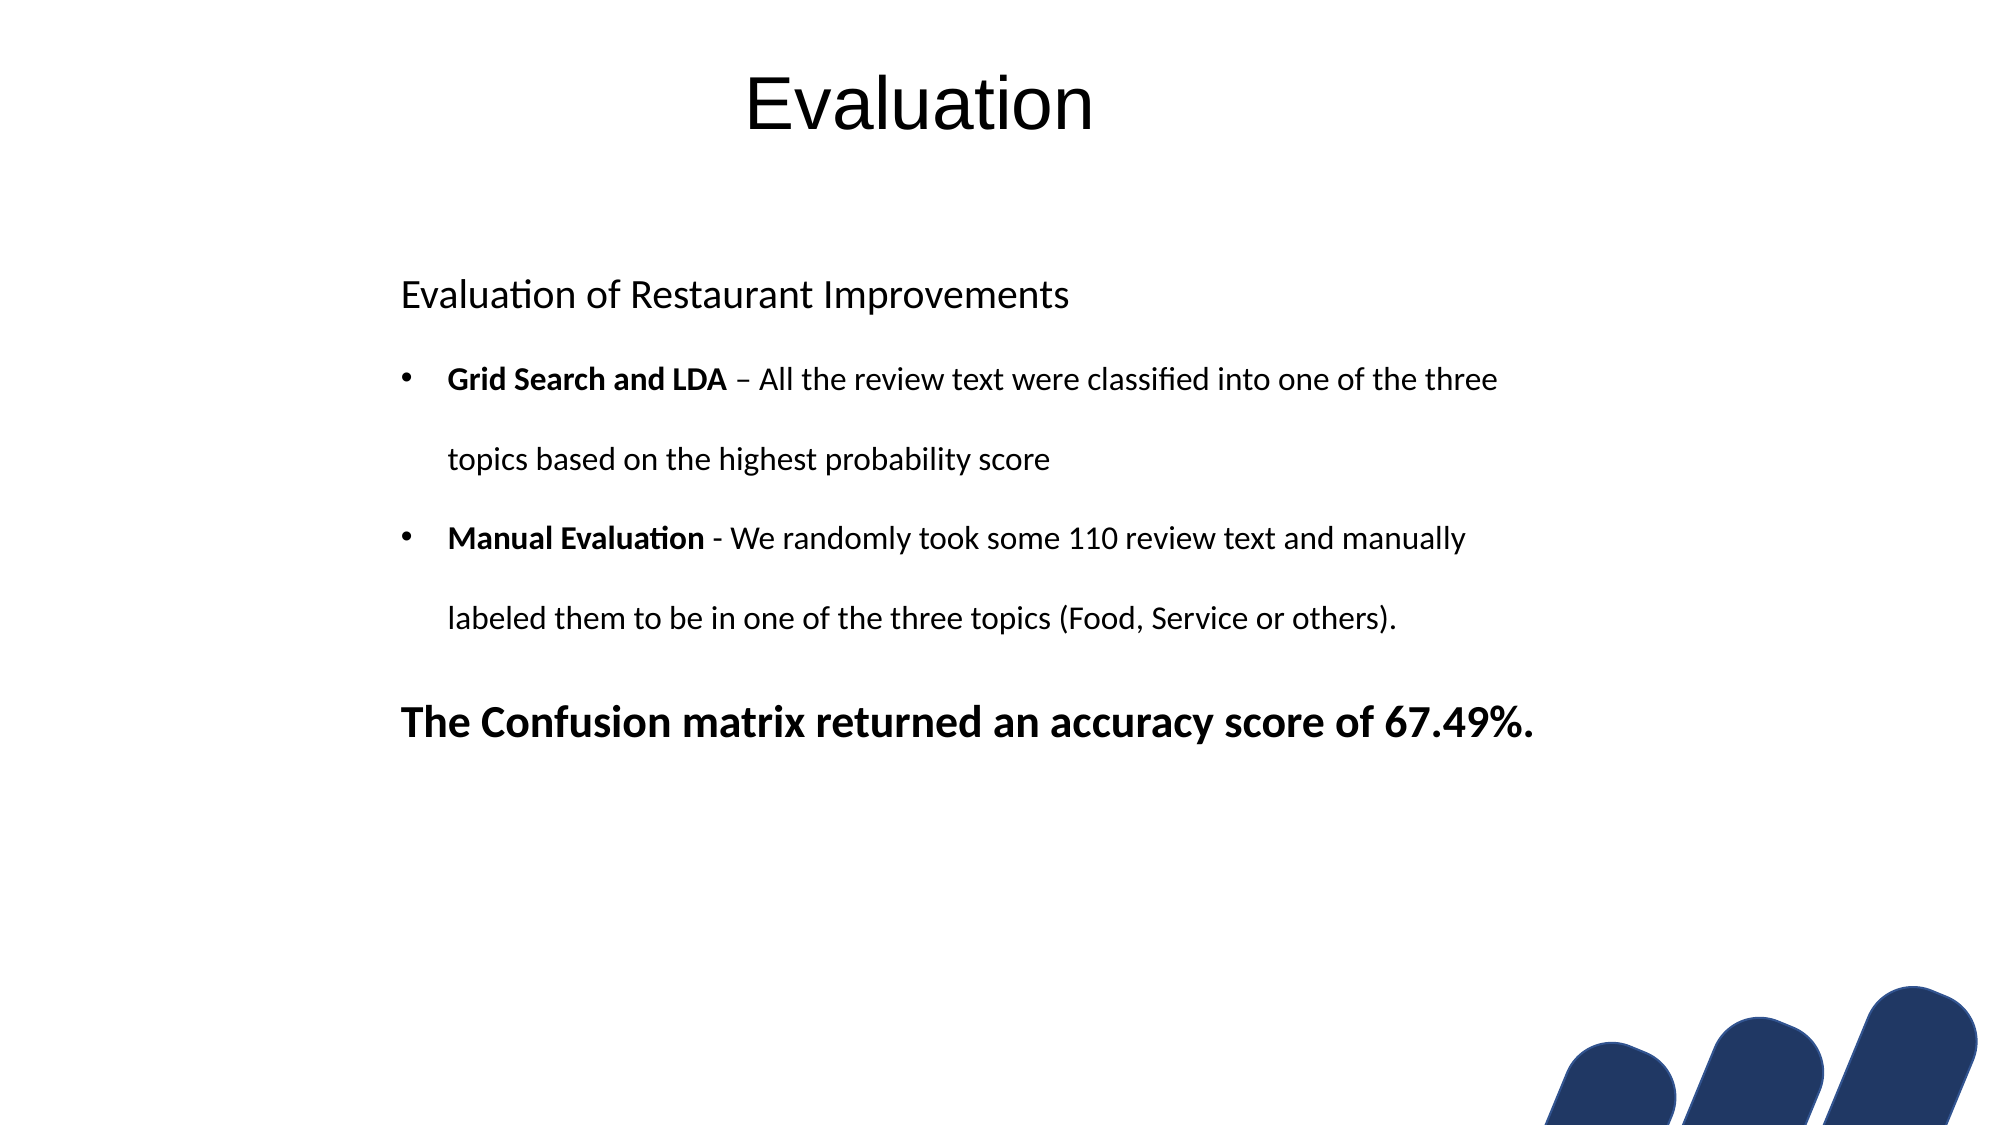

Evaluation
Evaluation of Restaurant Improvements
Grid Search and LDA – All the review text were classified into one of the three topics based on the highest probability score
Manual Evaluation - We randomly took some 110 review text and manually labeled them to be in one of the three topics (Food, Service or others).
The Confusion matrix returned an accuracy score of 67.49%.